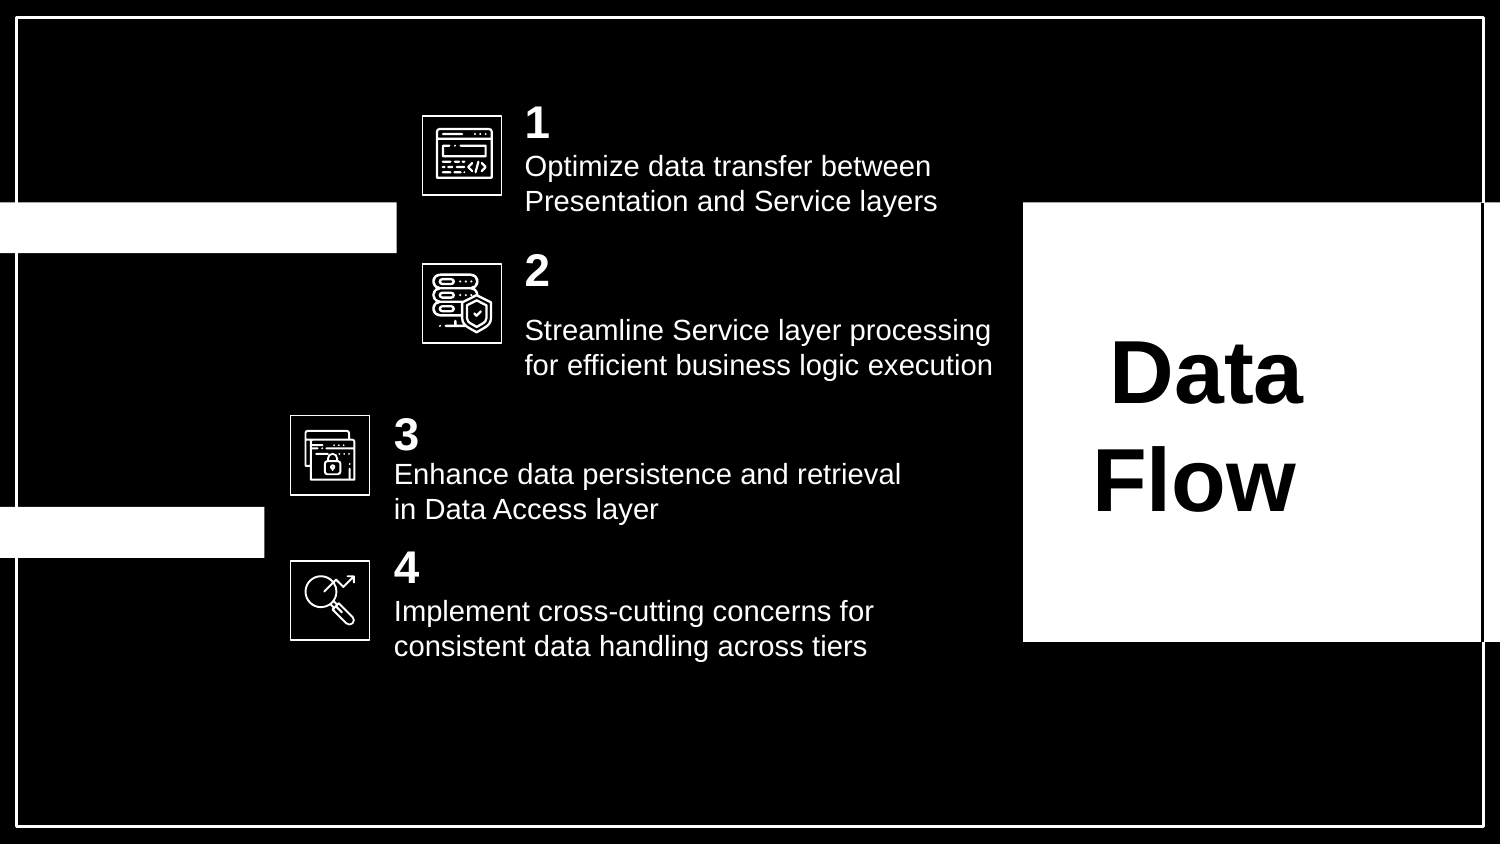

1

Optimize data transfer between Presentation and Service layers

2

Streamline Service layer processing for efficient business logic execution
# Data Flow
3

Enhance data persistence and retrieval in Data Access layer

4

Implement cross-cutting concerns for consistent data handling across tiers